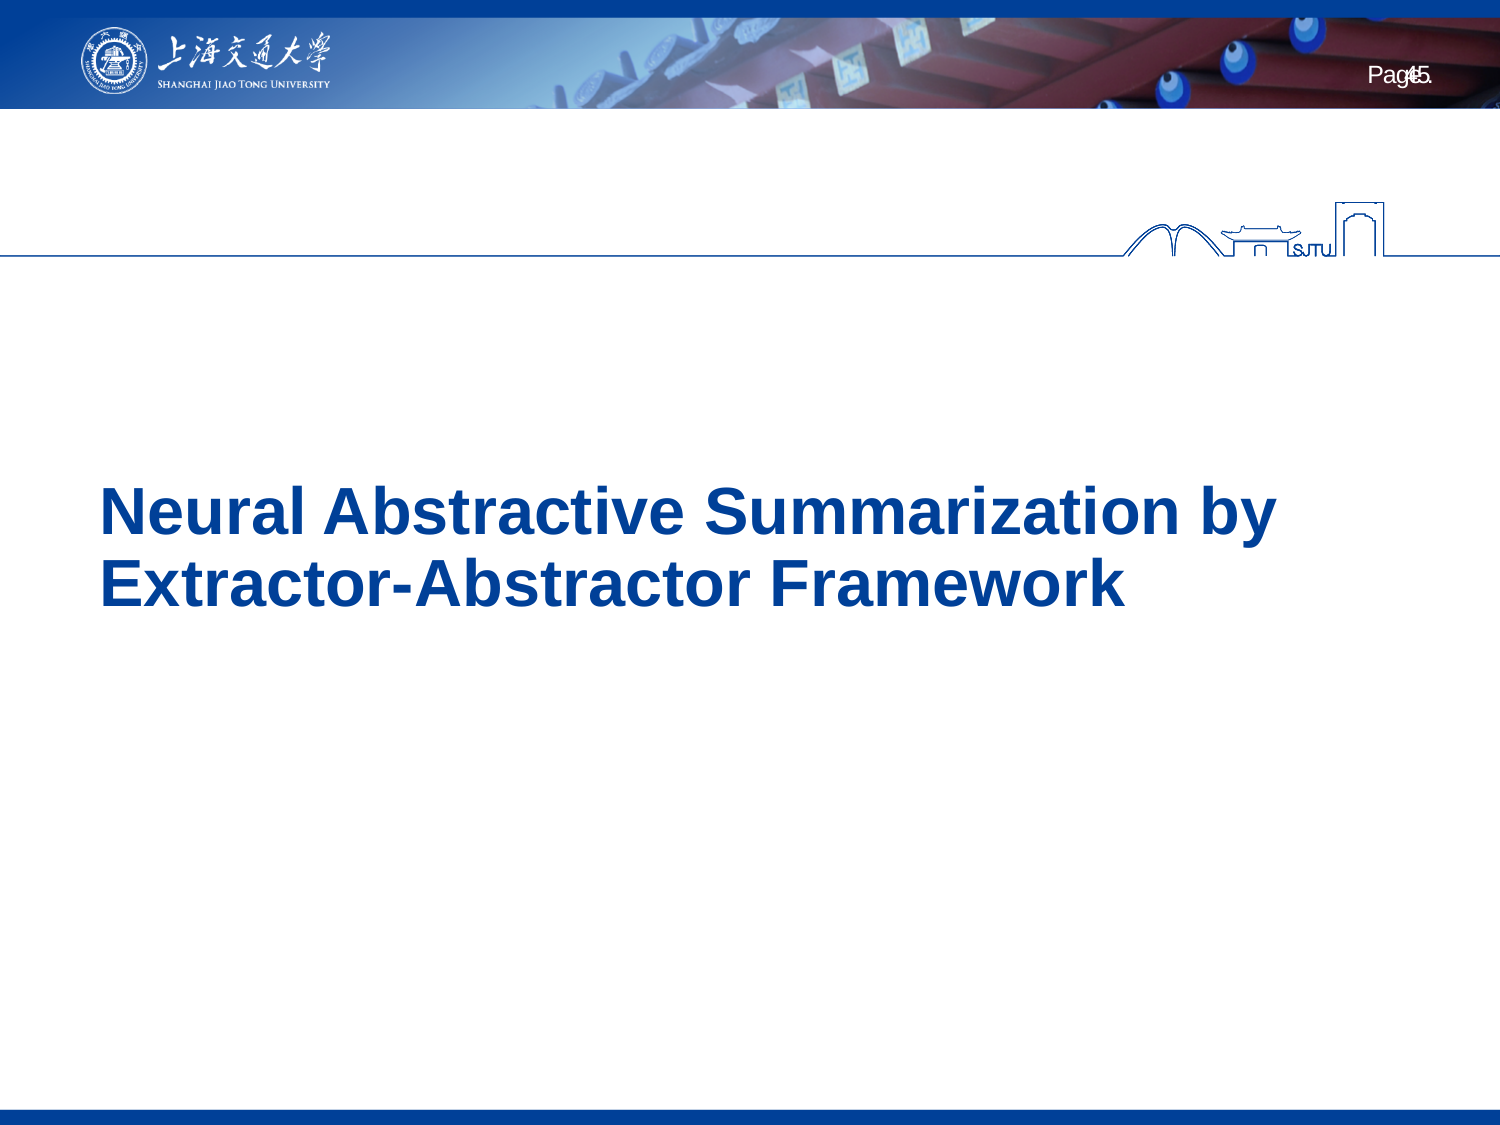

# Neural Abstractive Summarization by Extractor-Abstractor Framework